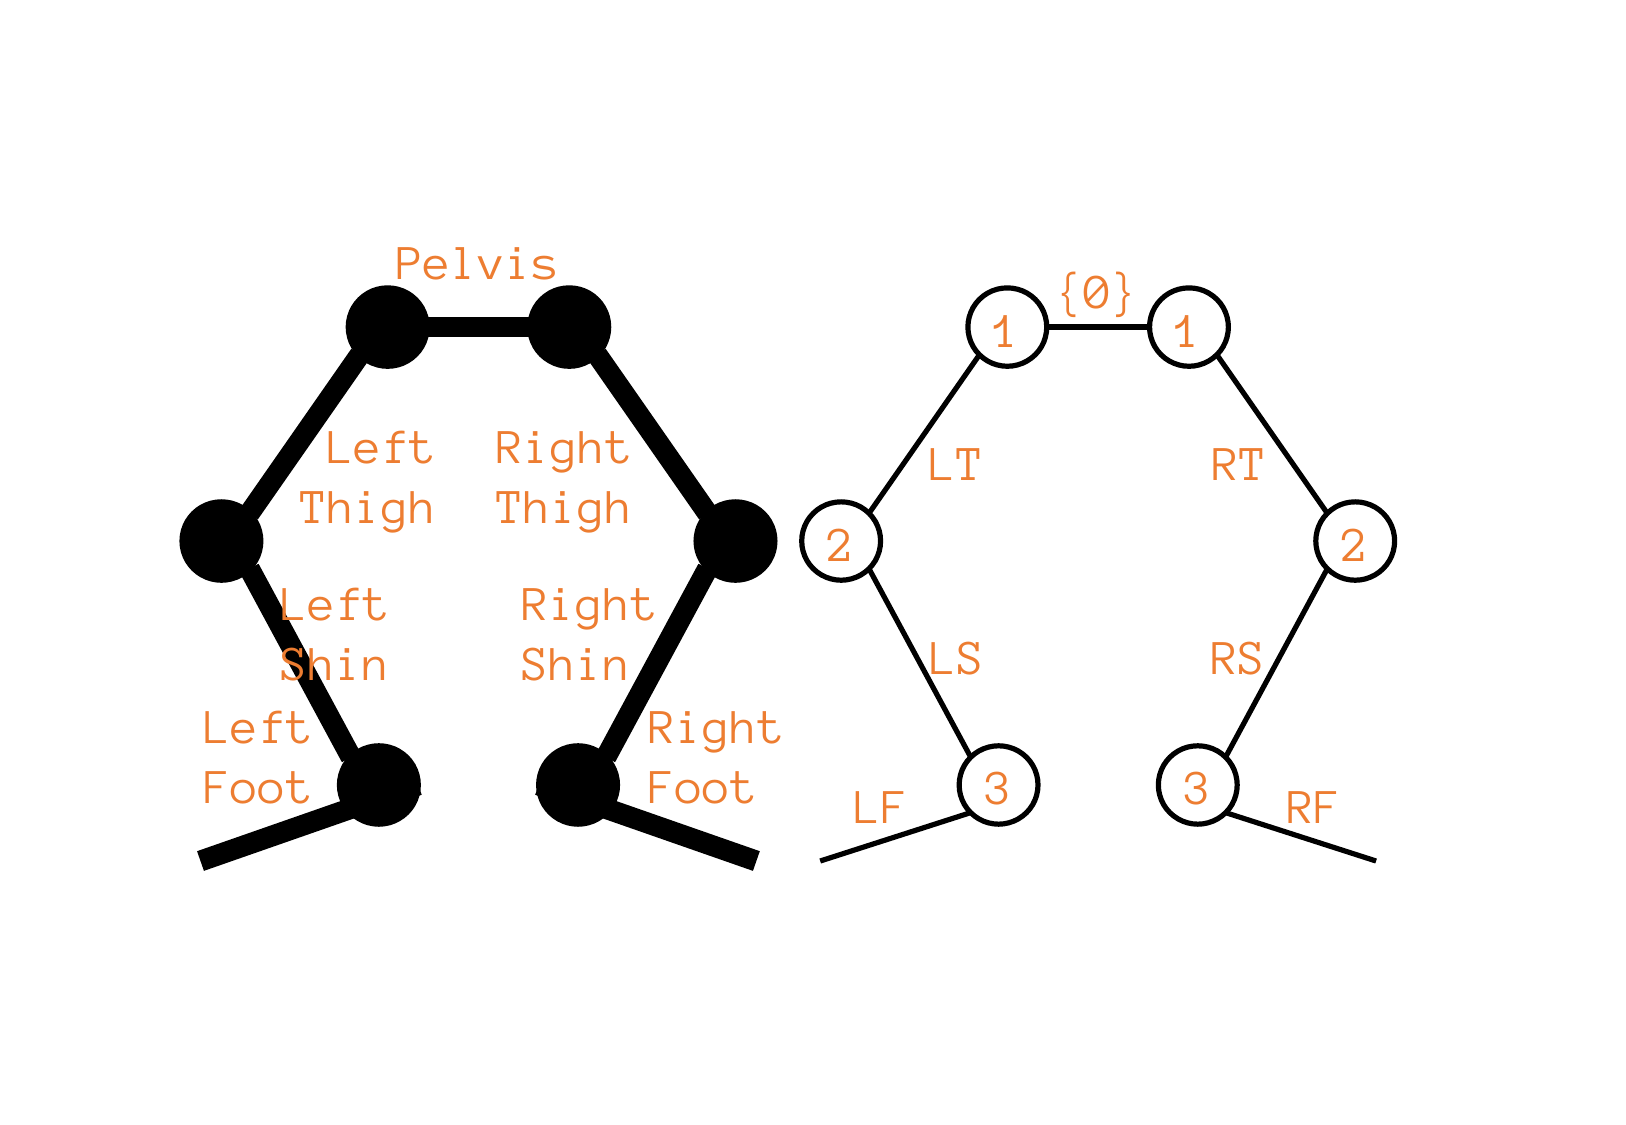

Pelvis
{0}

1
1
2
2
3
3
Left
Thigh
Right
Thigh
LT
RT

Left
Shin
Right
Shin
LS
RS
Left
Foot
Right
Foot

LF
RF